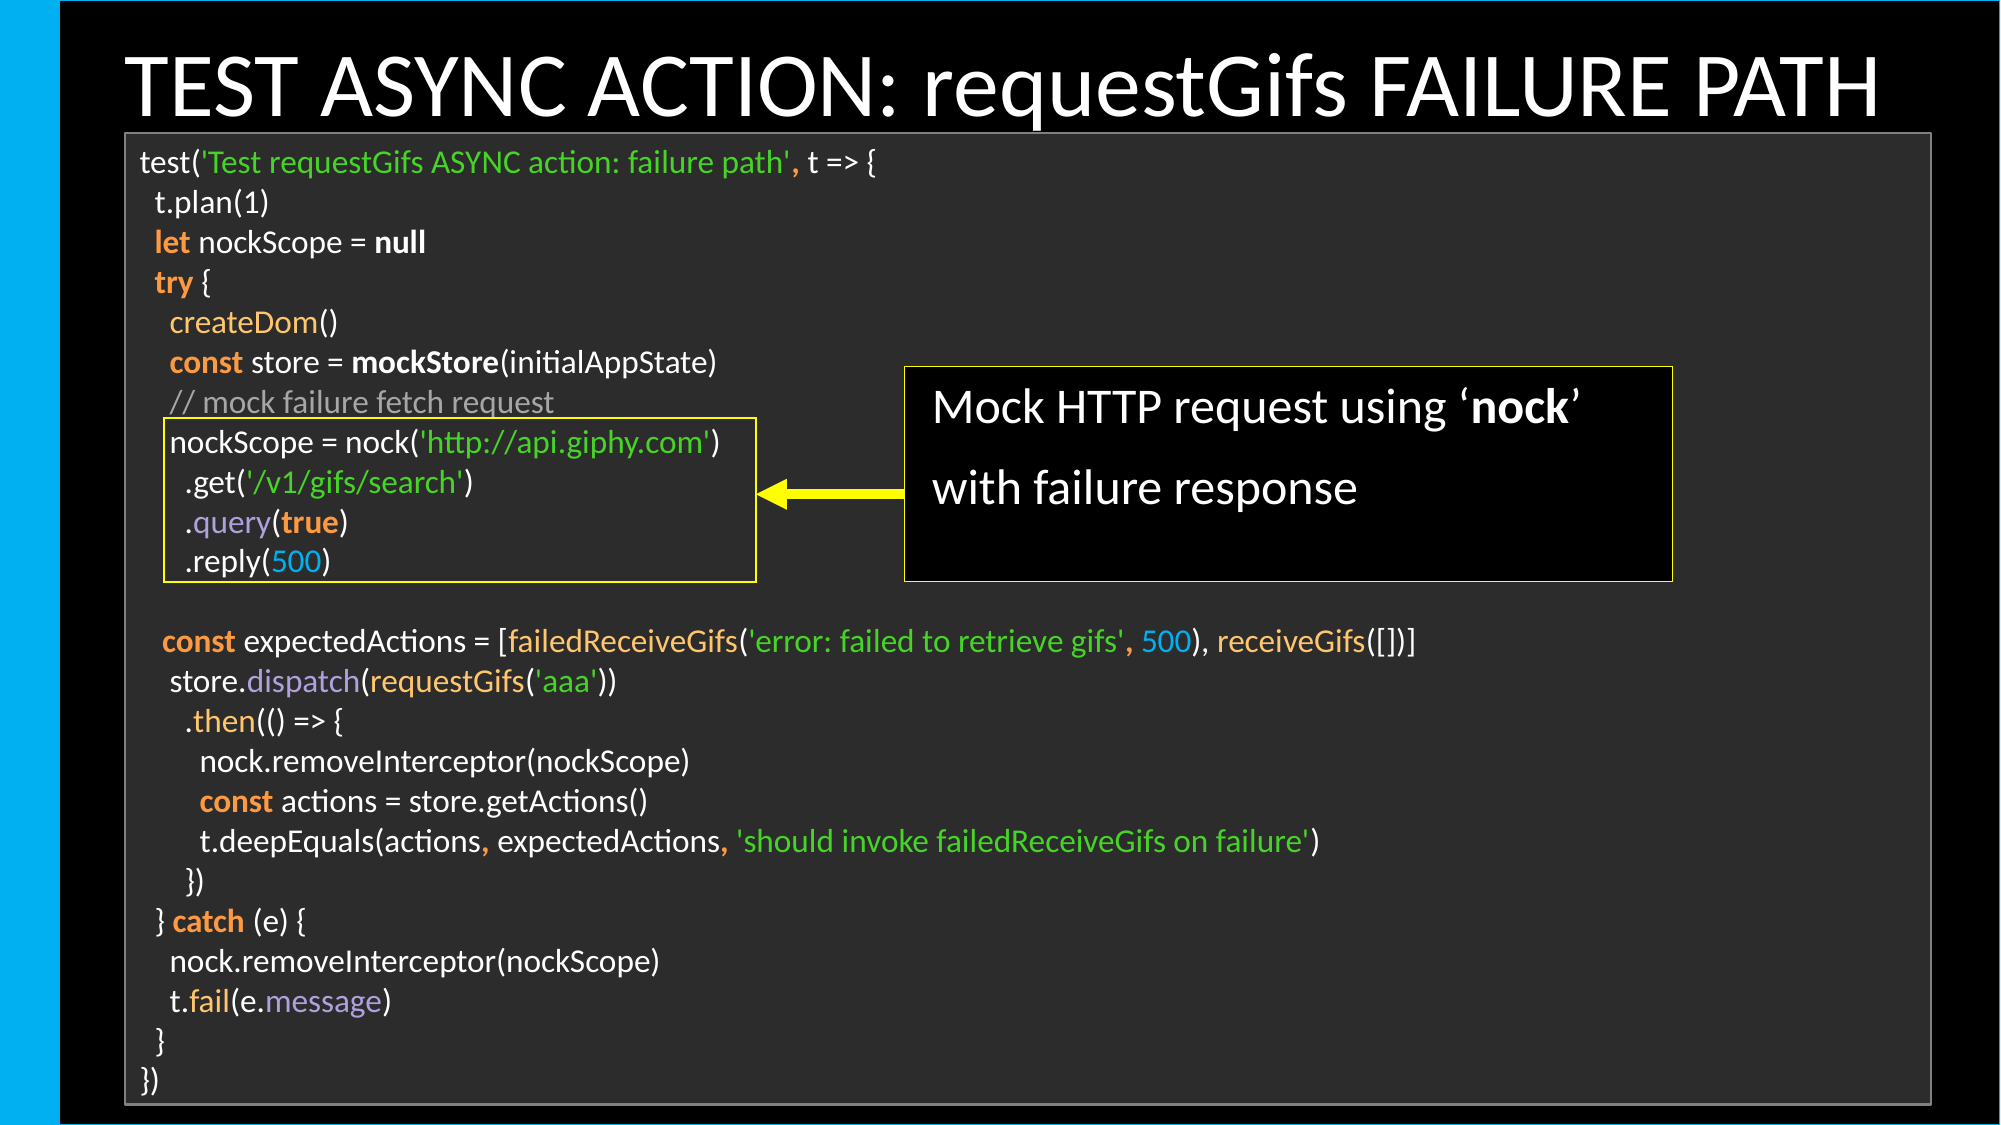

# TEST ASYNC ACTION: requestGifs FAILURE PATH
test('Test requestGifs ASYNC action: failure path', t => {
  t.plan(1)
  let nockScope = null
  try {
    createDom()
    const store = mockStore(initialAppState)
    // mock failure fetch request
    nockScope = nock('http://api.giphy.com')
      .get('/v1/gifs/search')
      .query(true)
      .reply(500)
   const expectedActions = [failedReceiveGifs('error: failed to retrieve gifs', 500), receiveGifs([])]
    store.dispatch(requestGifs('aaa'))
      .then(() => {
        nock.removeInterceptor(nockScope)
        const actions = store.getActions()
        t.deepEquals(actions, expectedActions, 'should invoke failedReceiveGifs on failure')
      })
  } catch (e) {
    nock.removeInterceptor(nockScope)
    t.fail(e.message)
  }
})
Mock HTTP request using ‘nock’
with failure response